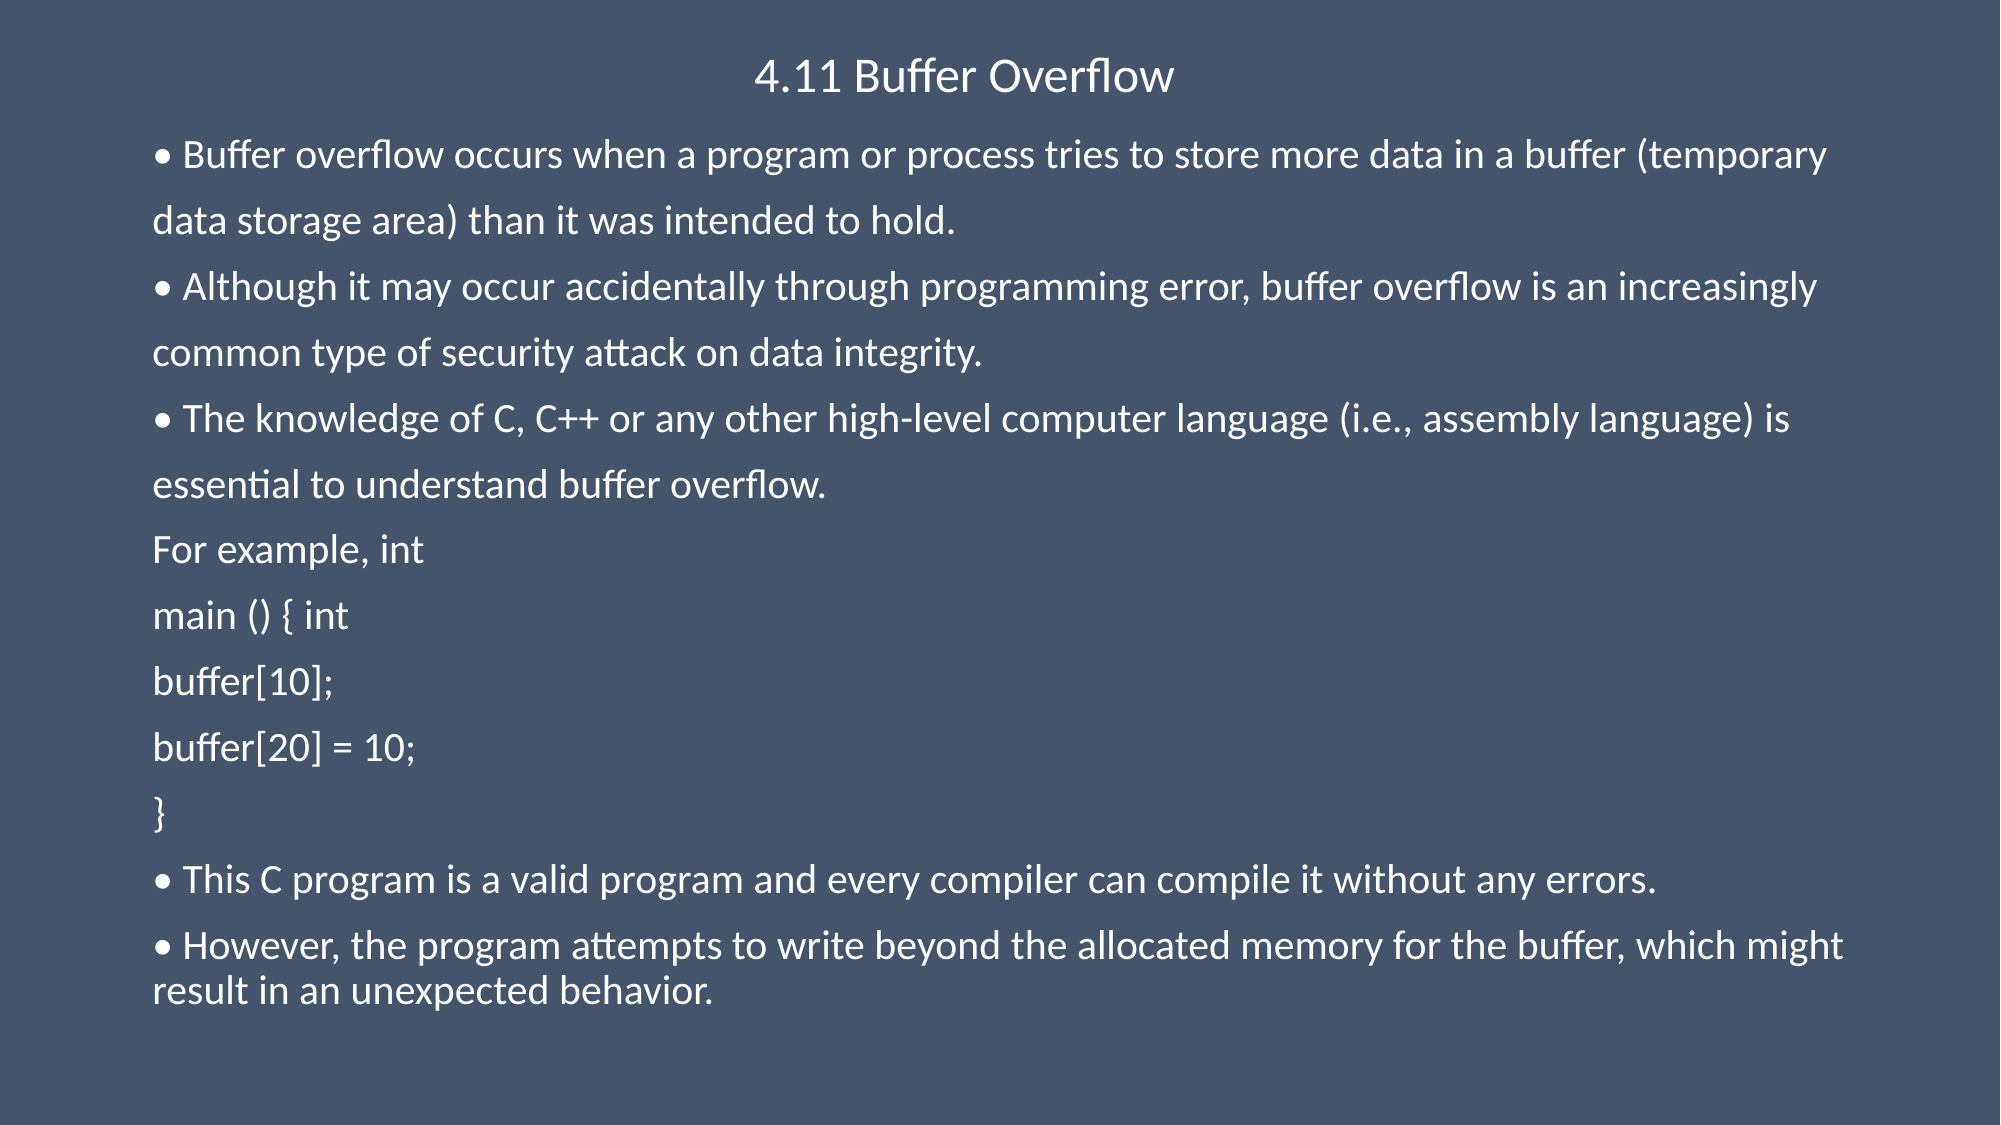

# 4.11 Buffer Overflow
• Buffer overflow occurs when a program or process tries to store more data in a buffer (temporary
data storage area) than it was intended to hold.
• Although it may occur accidentally through programming error, buffer overflow is an increasingly
common type of security attack on data integrity.
• The knowledge of C, C++ or any other high-level computer language (i.e., assembly language) is
essential to understand buffer overflow.
For example, int
main () { int
buffer[10];
buffer[20] = 10;
}
• This C program is a valid program and every compiler can compile it without any errors.
• However, the program attempts to write beyond the allocated memory for the buffer, which might result in an unexpected behavior.